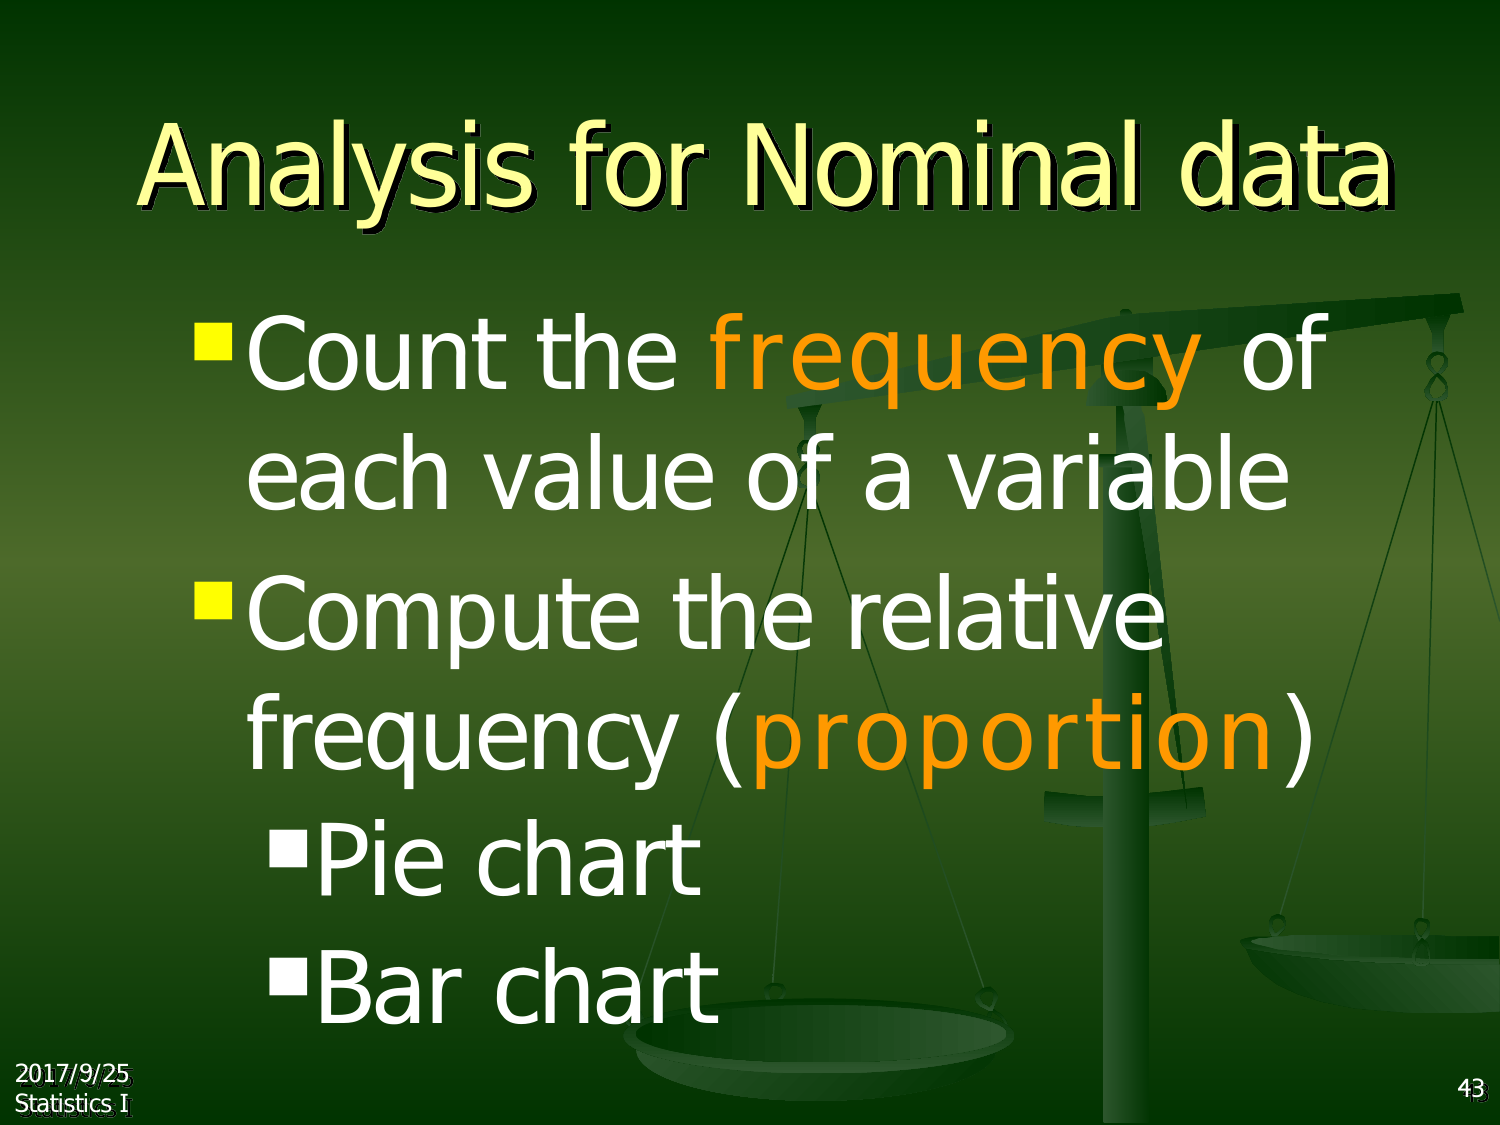

# Analysis for Nominal data
Count the frequency of each value of a variable
Compute the relative frequency (proportion)
Pie chart
Bar chart
2017/9/25
Statistics I
43